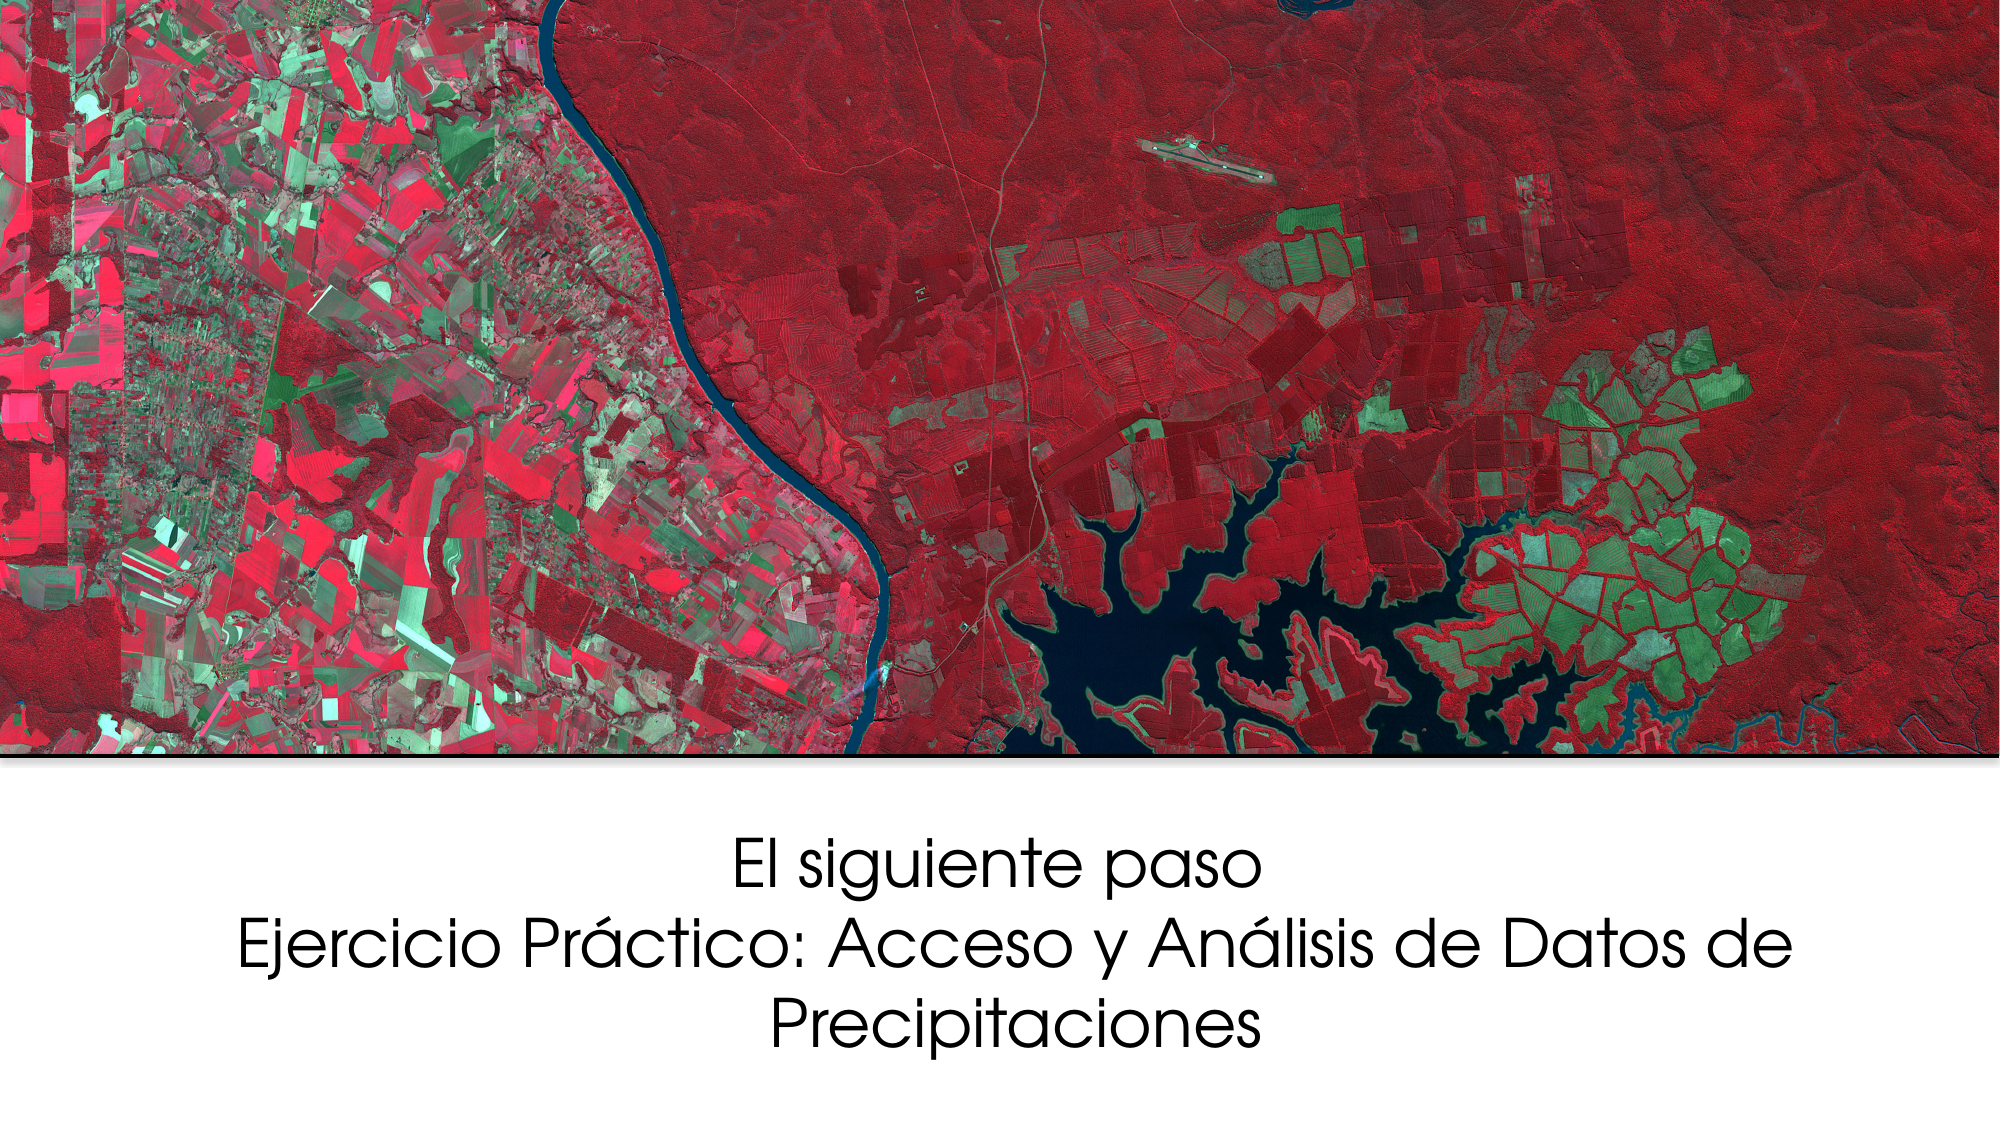

# El siguiente paso   Ejercicio Práctico: Acceso y Análisis de Datos de Precipitaciones